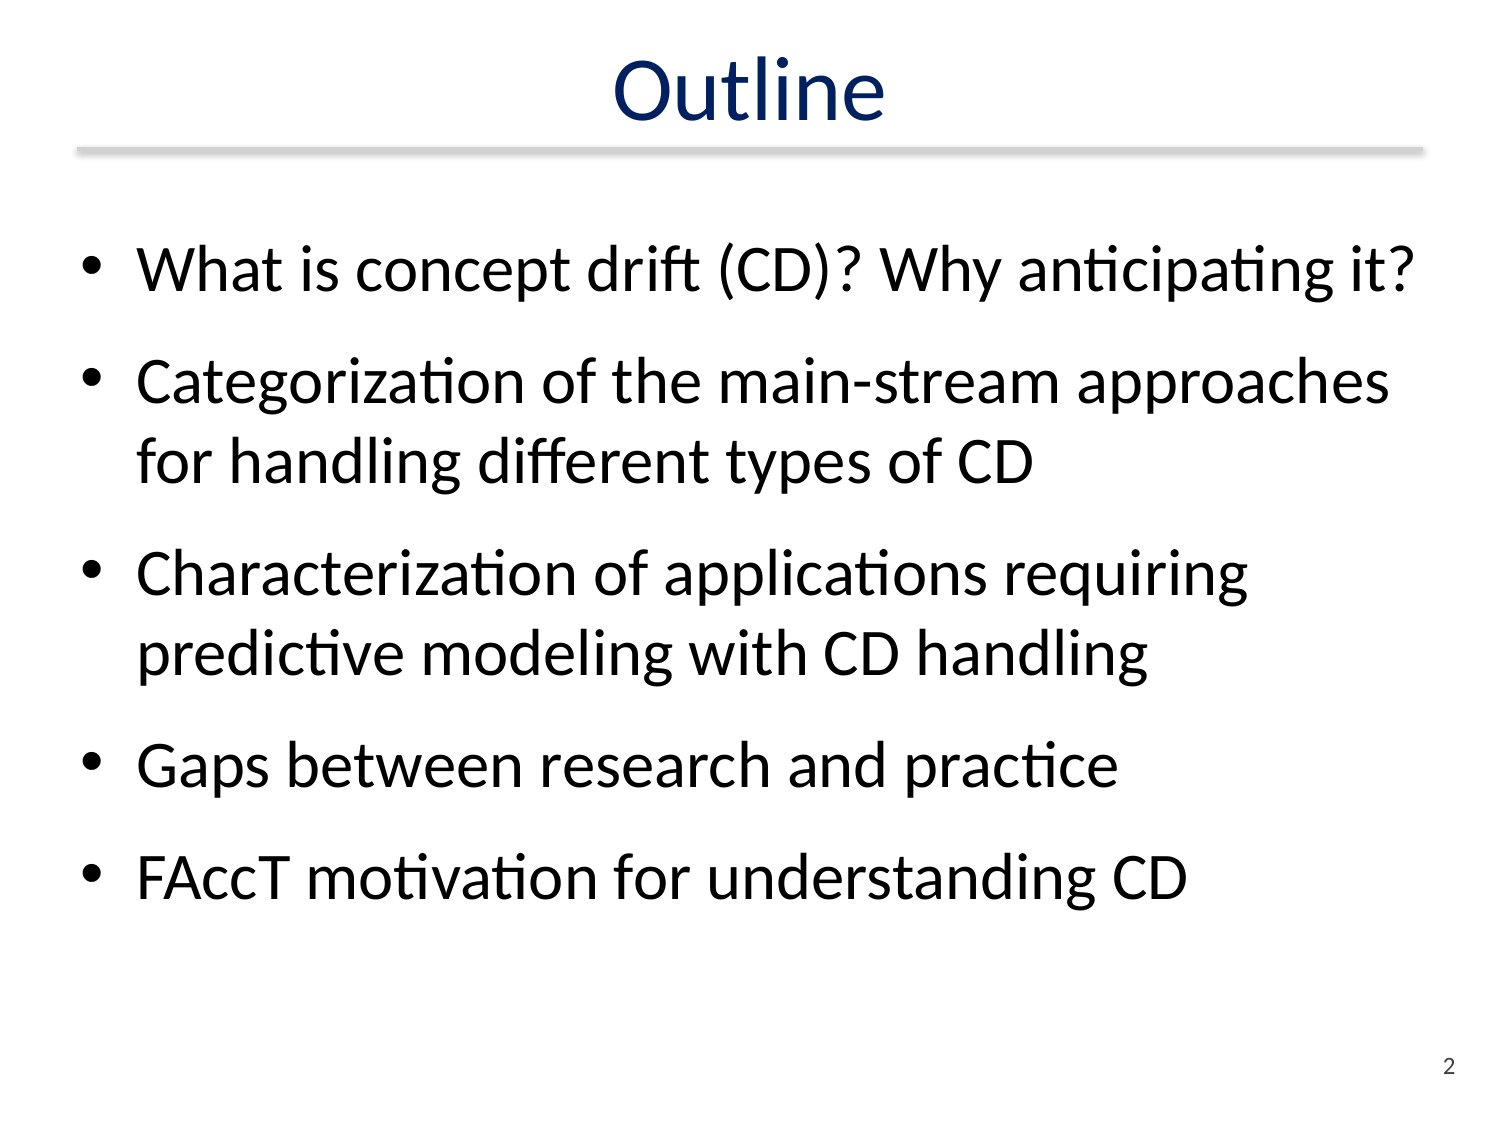

# Outline
What is concept drift (CD)? Why anticipating it?
Categorization of the main-stream approaches for handling different types of CD
Characterization of applications requiring predictive modeling with CD handling
Gaps between research and practice
FAccT motivation for understanding CD
2